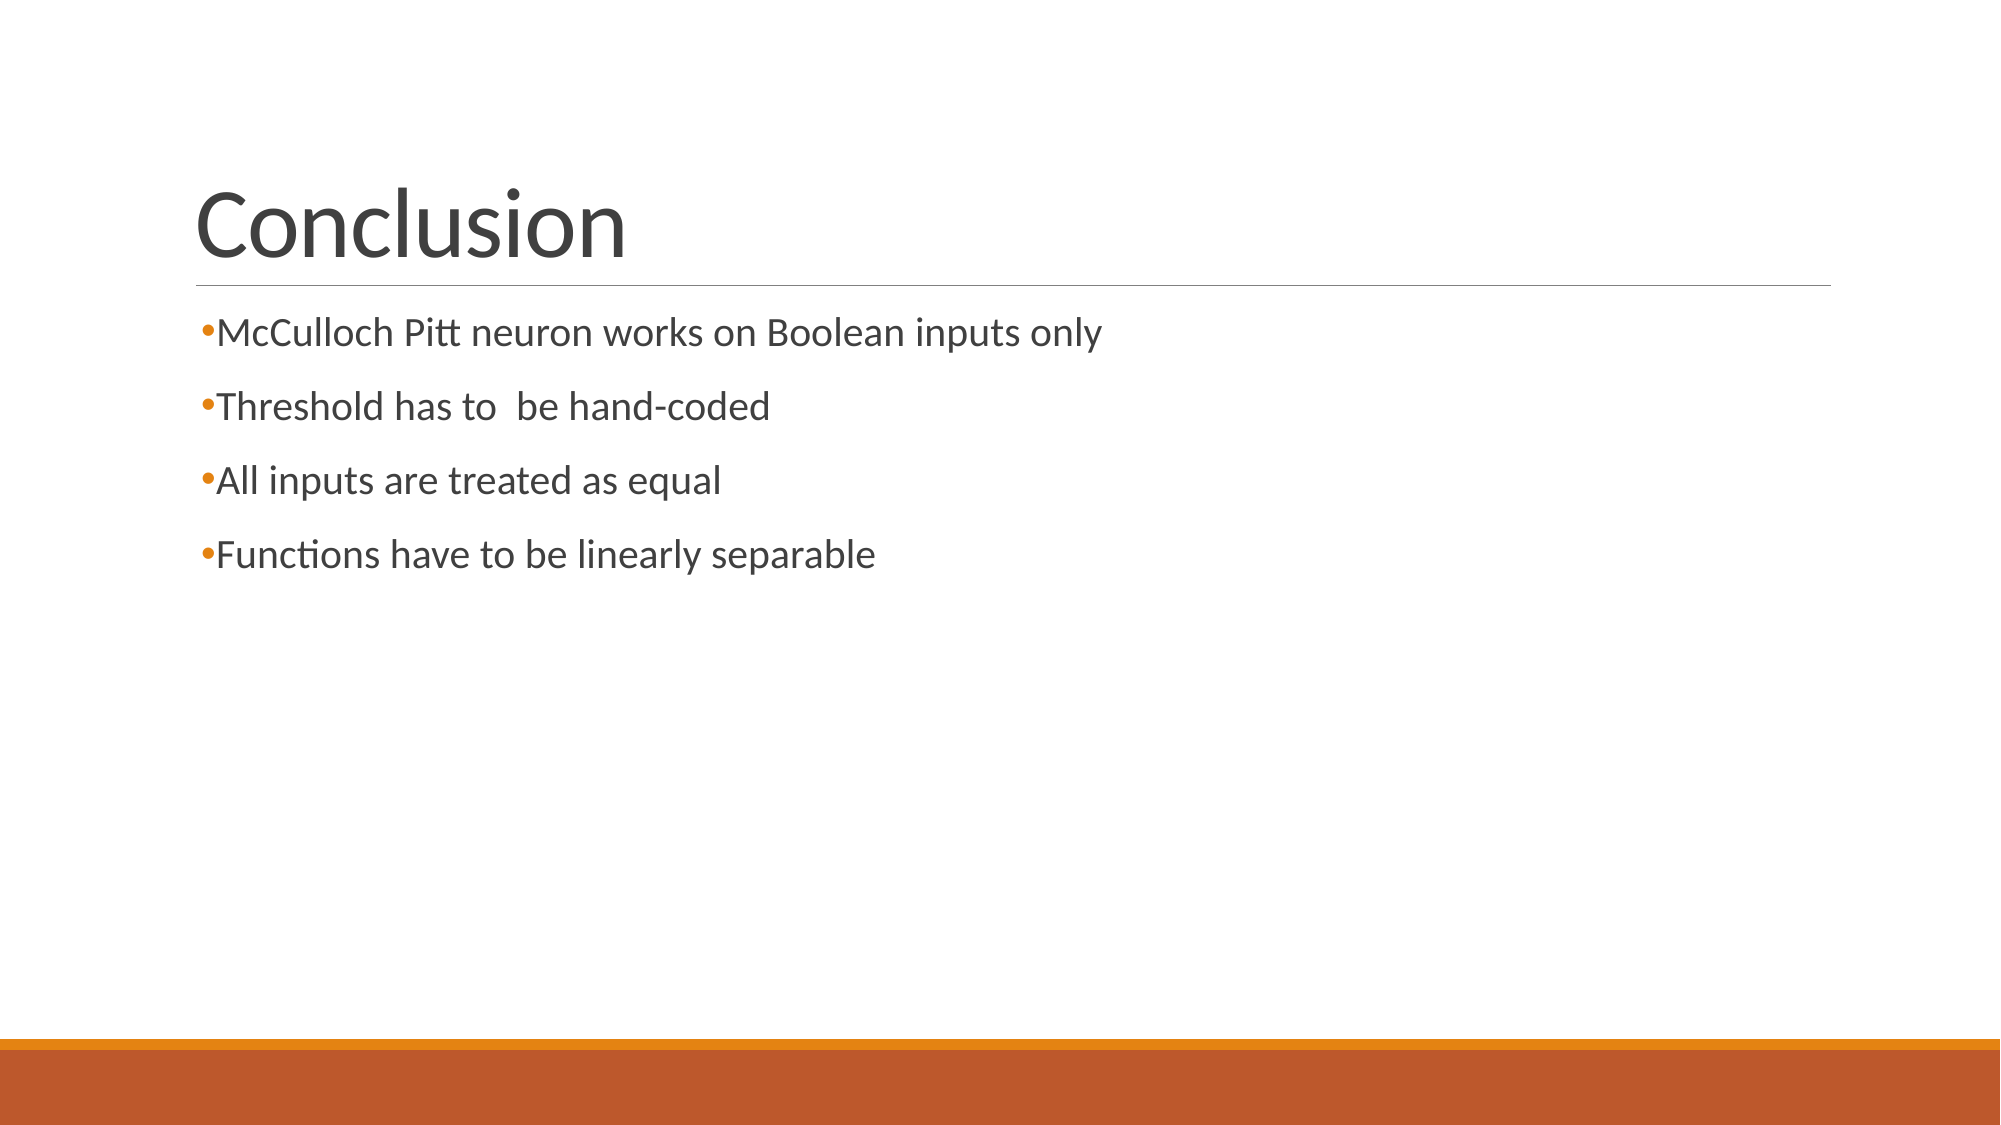

# Conclusion
McCulloch Pitt neuron works on Boolean inputs only
Threshold has to  be hand-coded
All inputs are treated as equal
Functions have to be linearly separable